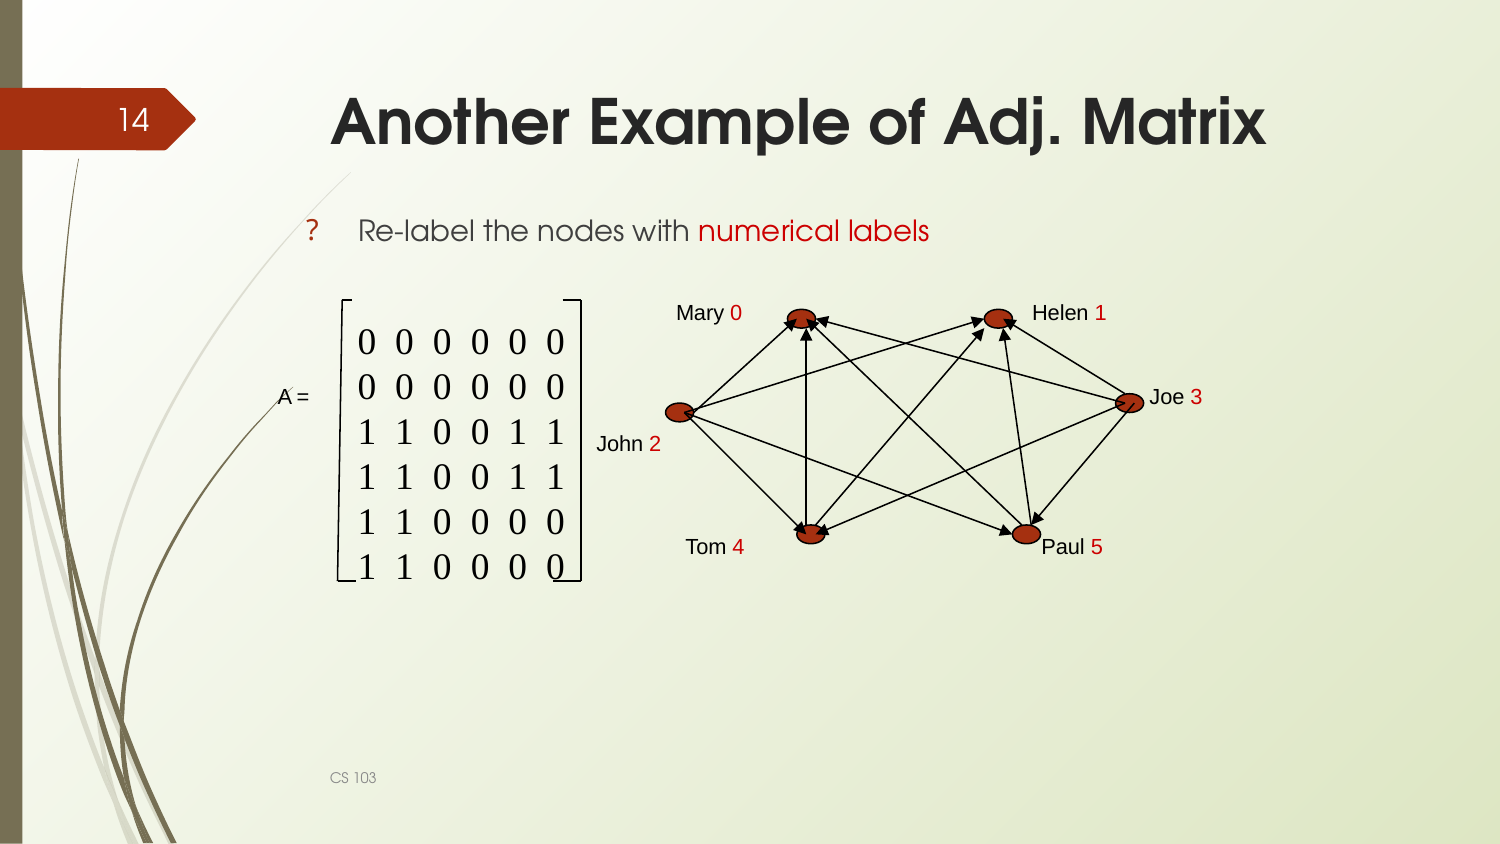

# Another Example of Adj. Matrix
14
Re-label the nodes with numerical labels
Mary 0
Helen 1
0  0  0  0  0  0
0  0  0  0  0  0
1  1  0  0  1  1
1  1  0  0  1  1
 1  1  0  0  0  0
1  1  0  0  0  0

A =
Joe 3

John 2
Tom 4

Paul 5
CS 103